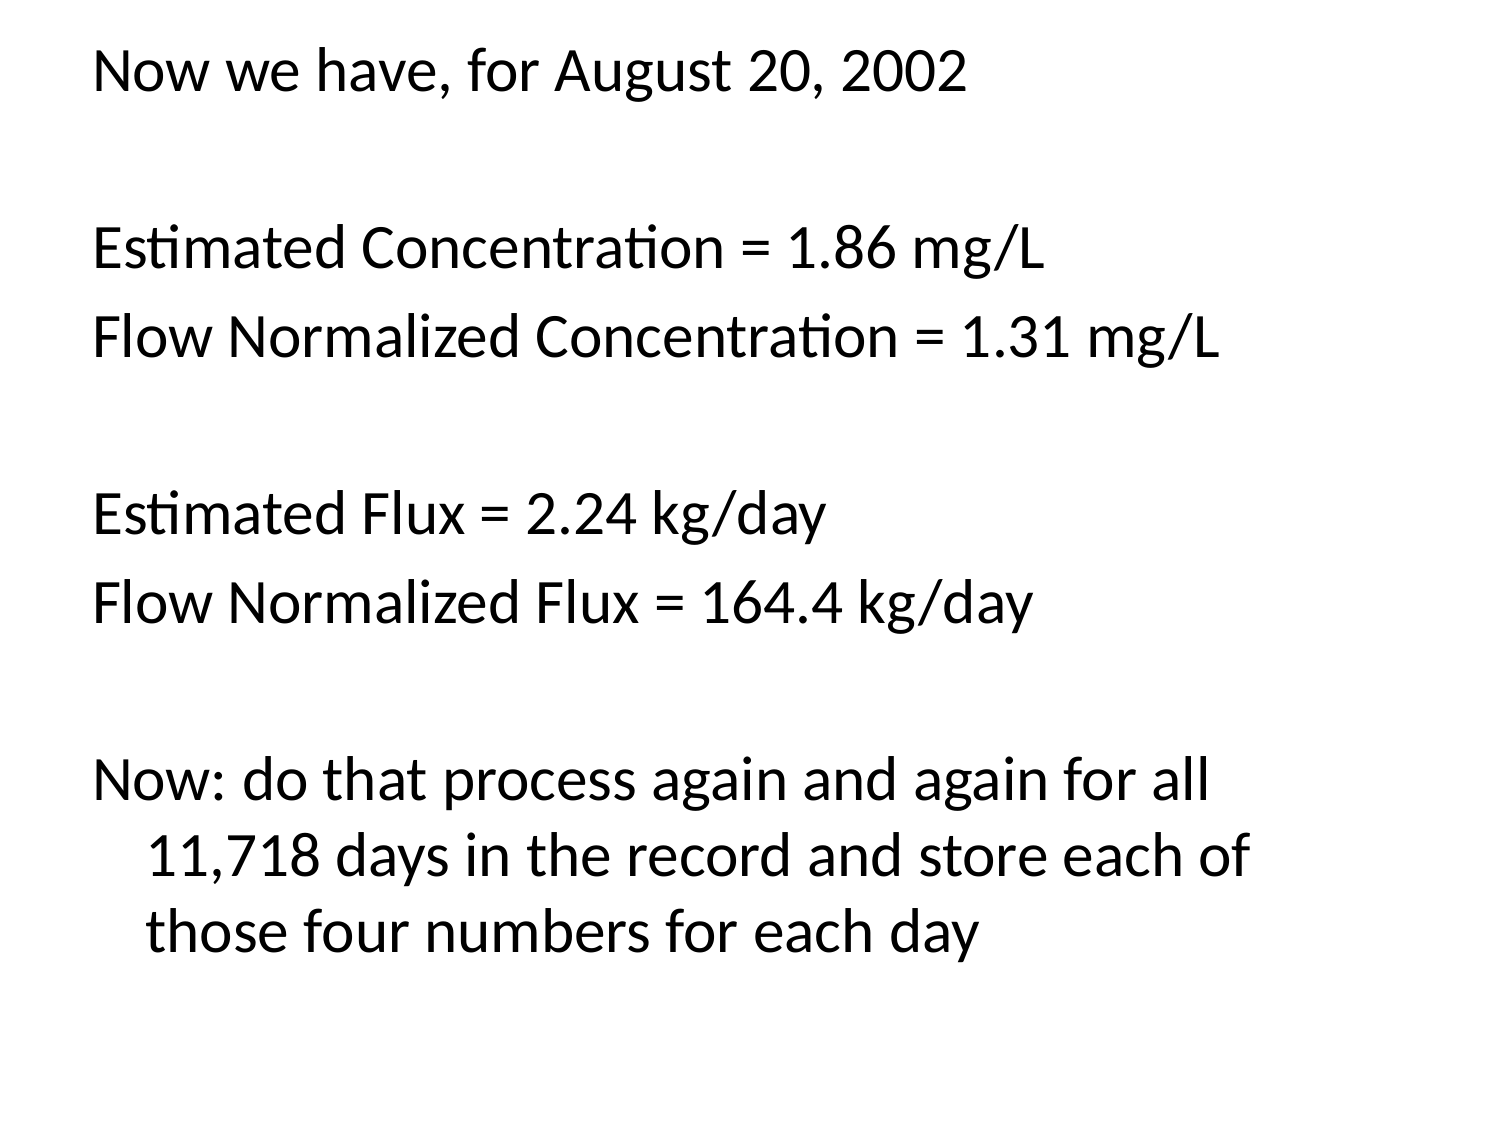

Now we have, for August 20, 2002

Estimated Concentration = 1.86 mg/L
Flow Normalized Concentration = 1.31 mg/L

Estimated Flux = 2.24 kg/day
Flow Normalized Flux = 164.4 kg/day

Now: do that process again and again for all 11,718 days in the record and store each of those four numbers for each day